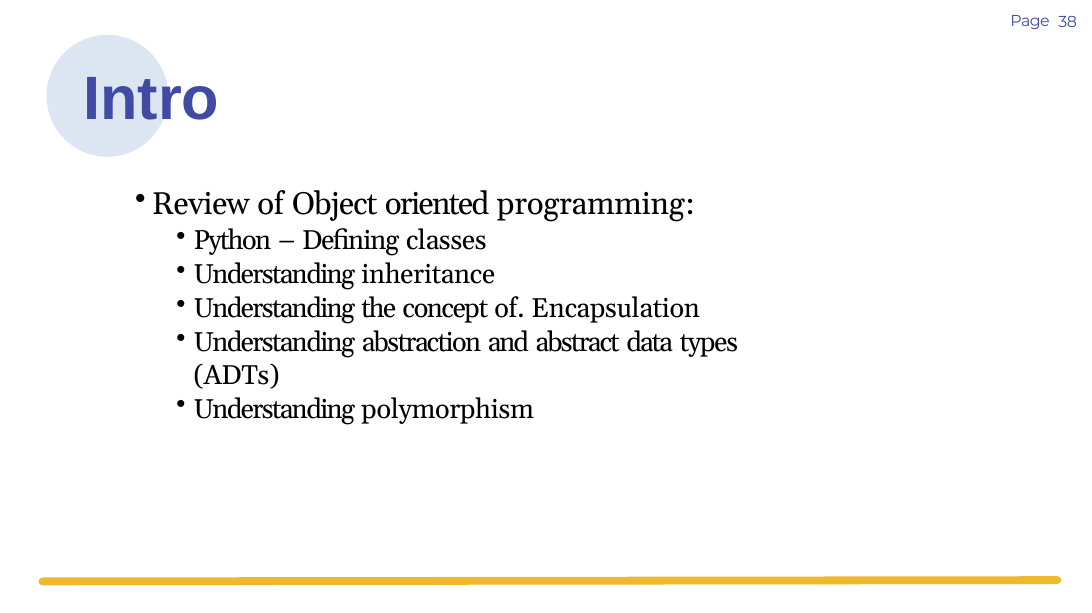

38
Page

Intro
Review of Object oriented programming:
Python – Defining classes
Understanding inheritance
Understanding the concept of. Encapsulation
Understanding abstraction and abstract data types (ADTs)
Understanding polymorphism